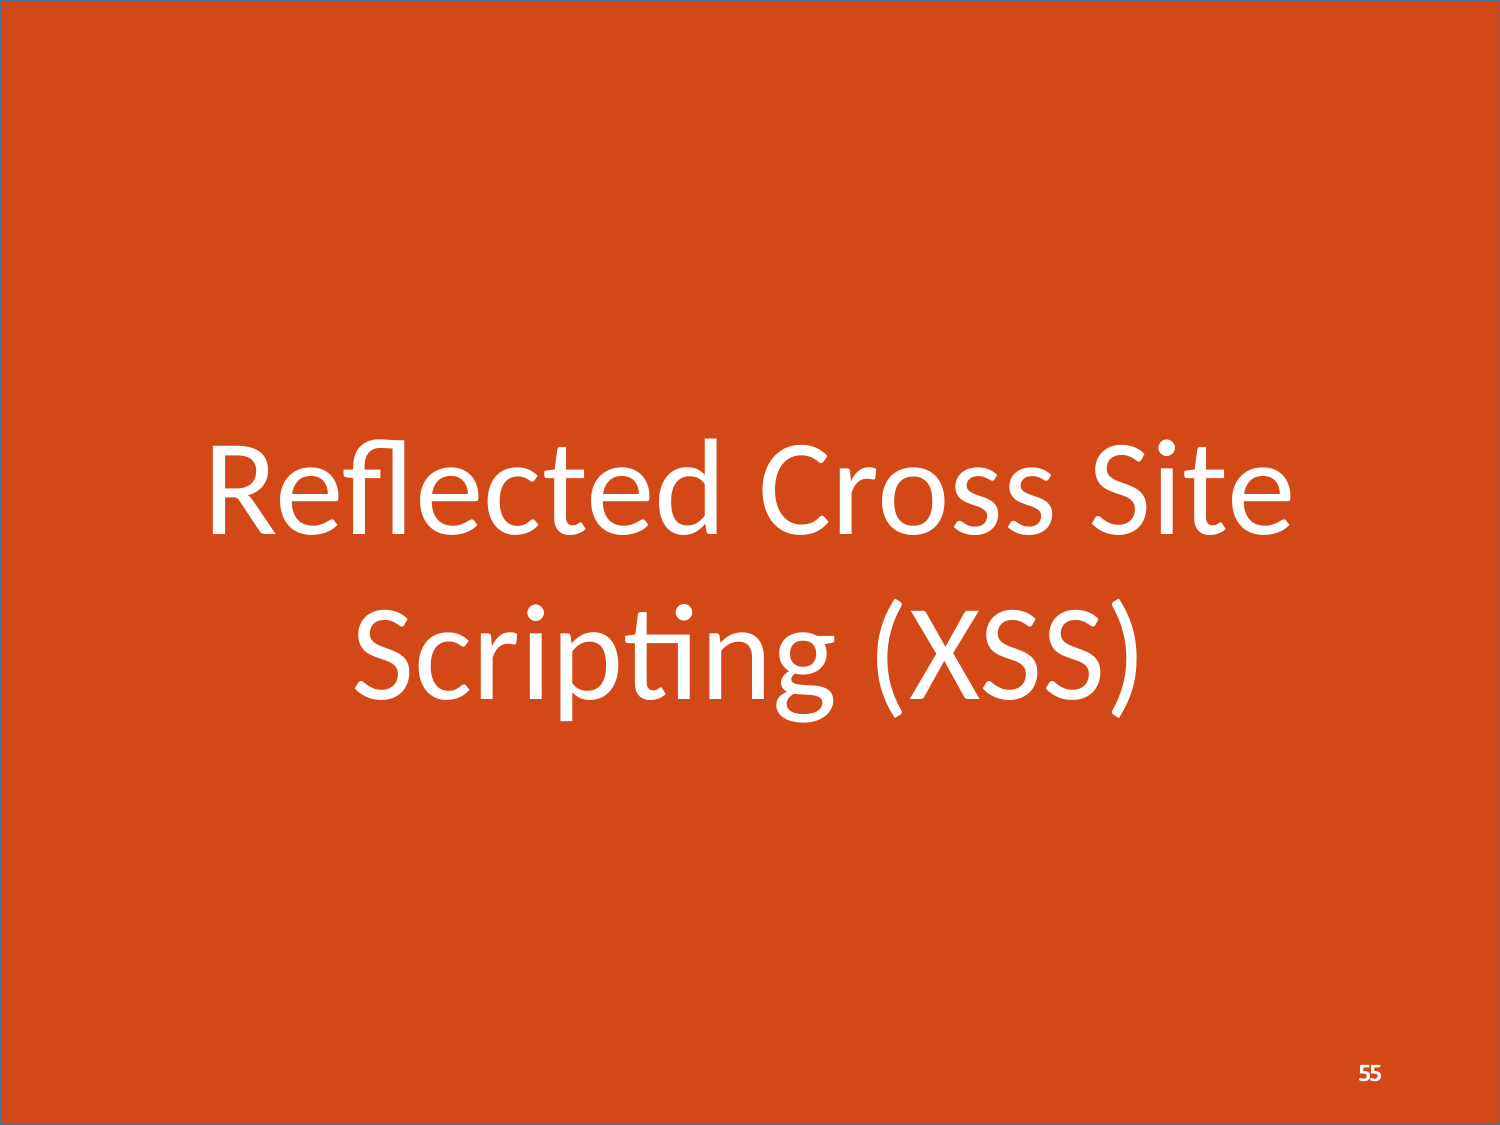

Reflected Cross Site Scripting (XSS)
#

55